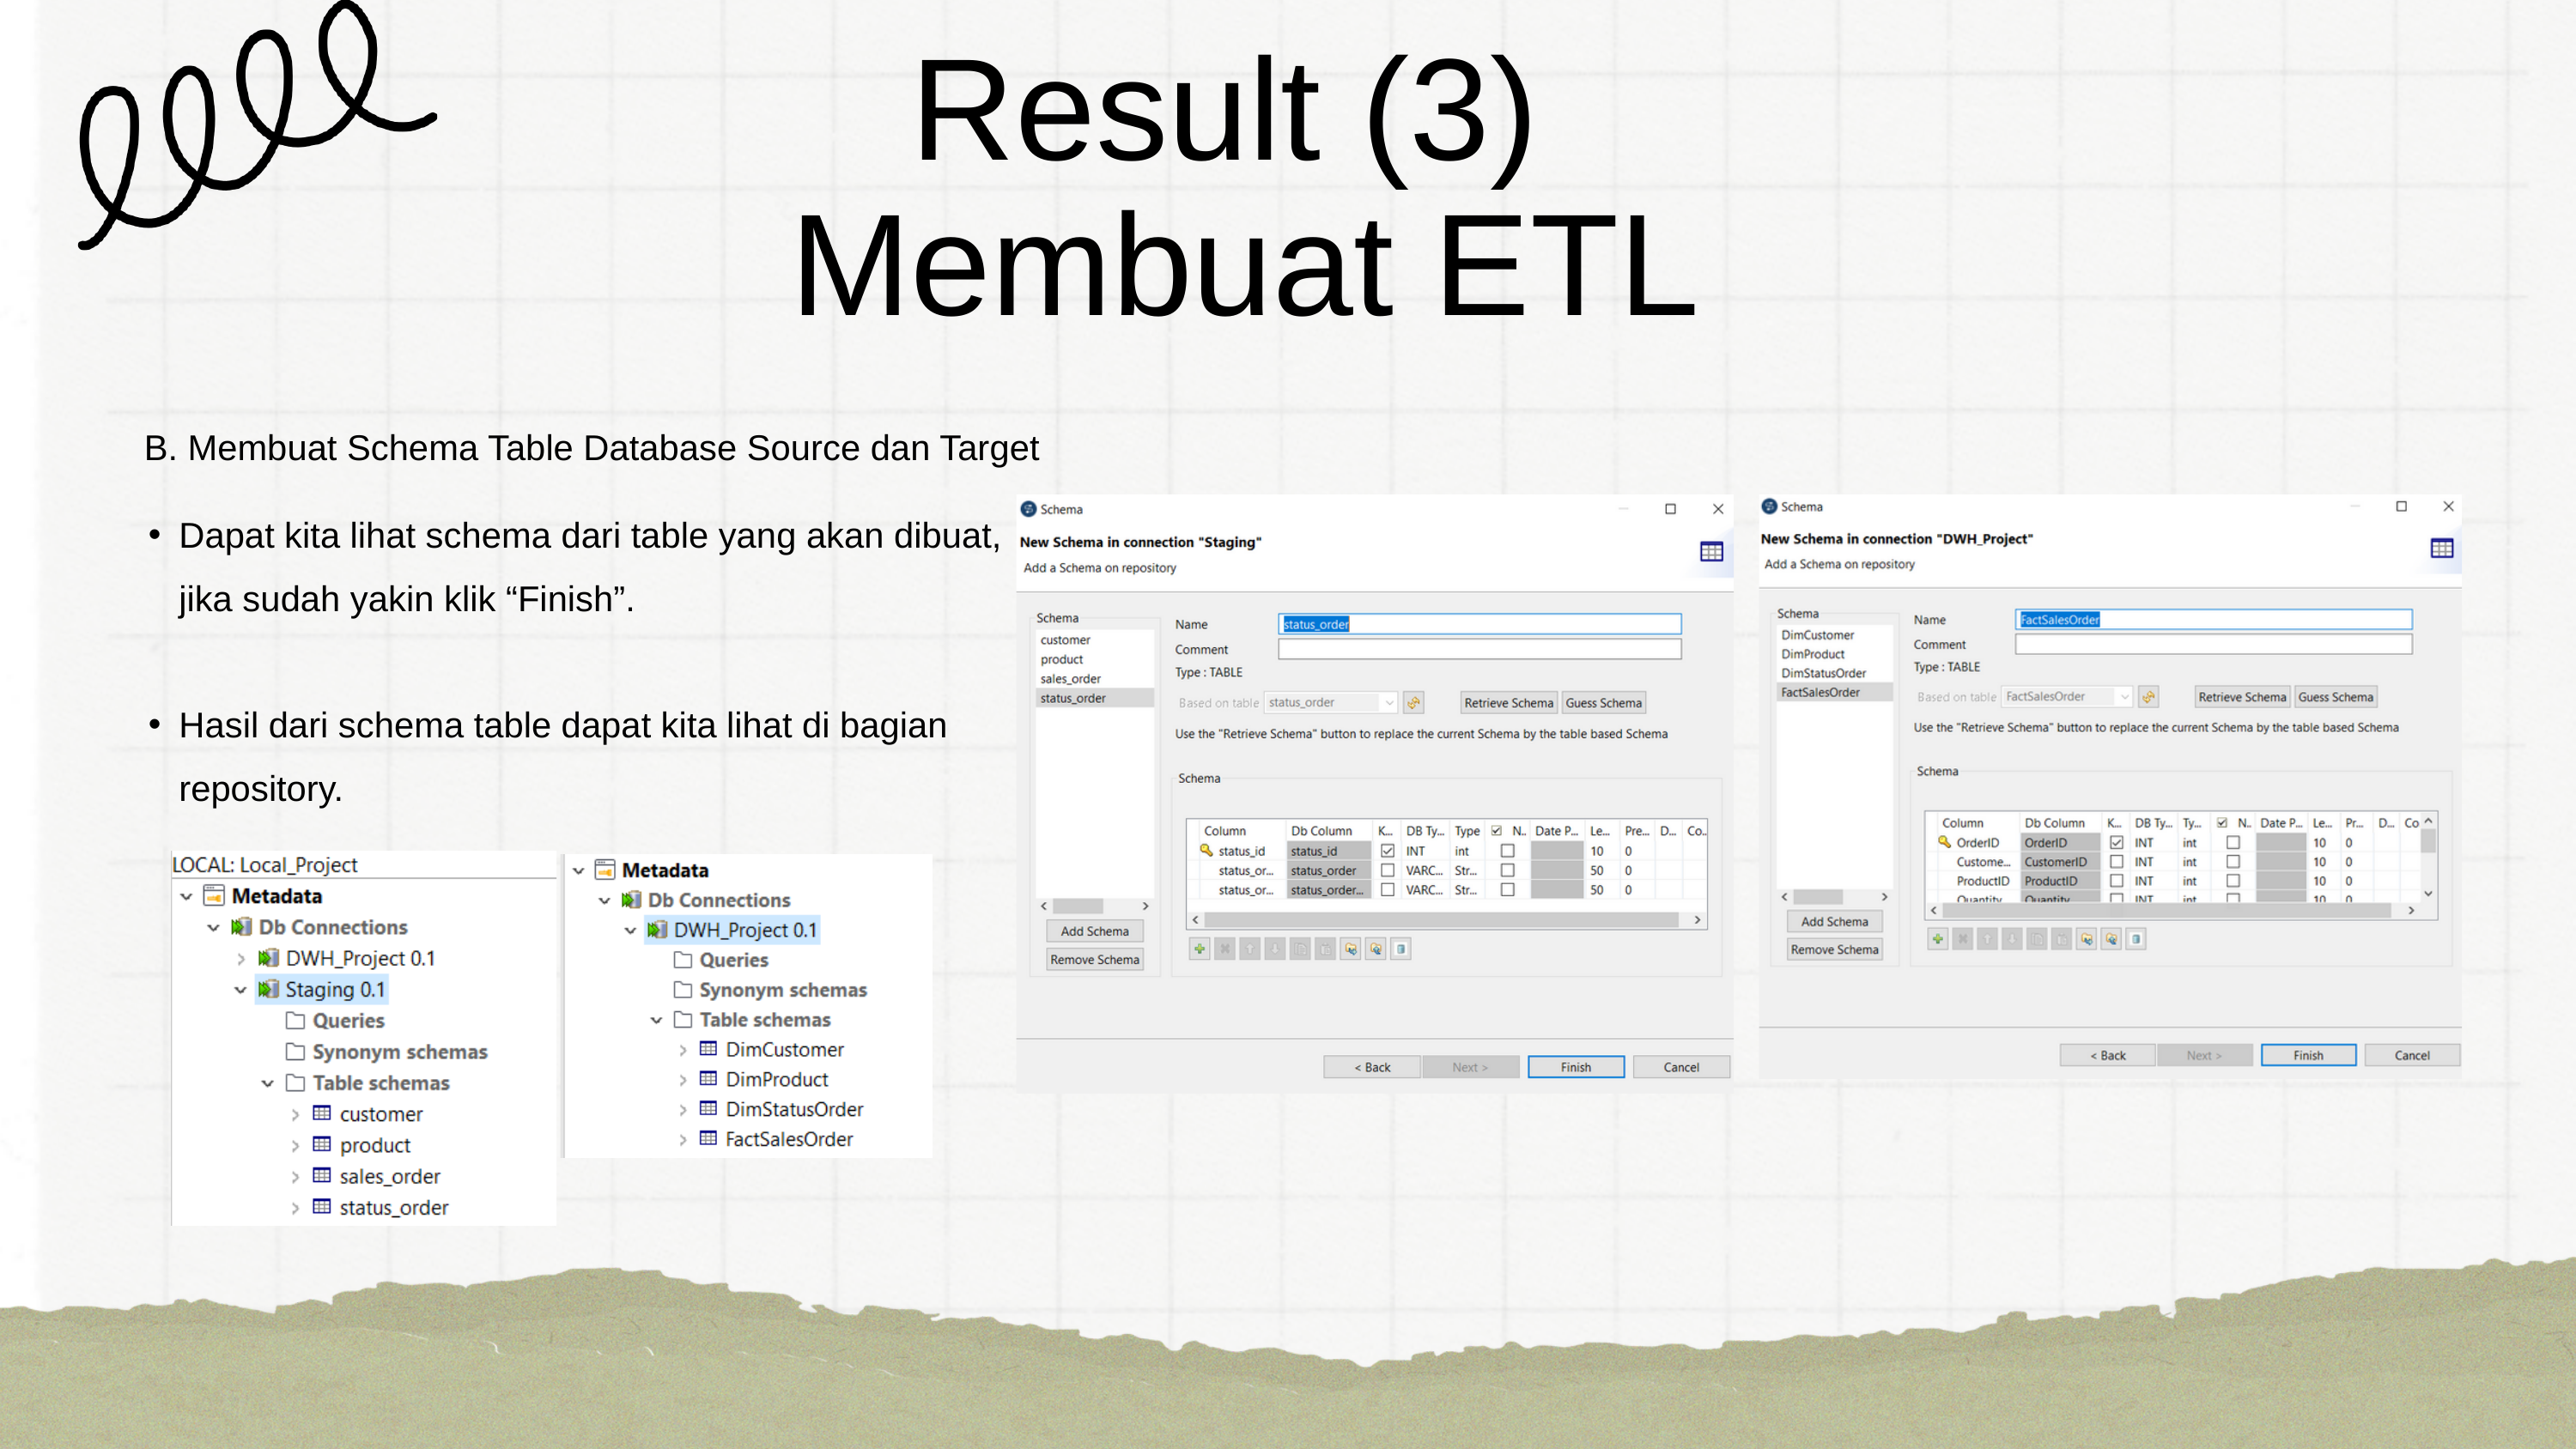

Result (3)
Membuat ETL
B. Membuat Schema Table Database Source dan Target
Dapat kita lihat schema dari table yang akan dibuat, jika sudah yakin klik “Finish”.

Hasil dari schema table dapat kita lihat di bagian repository.